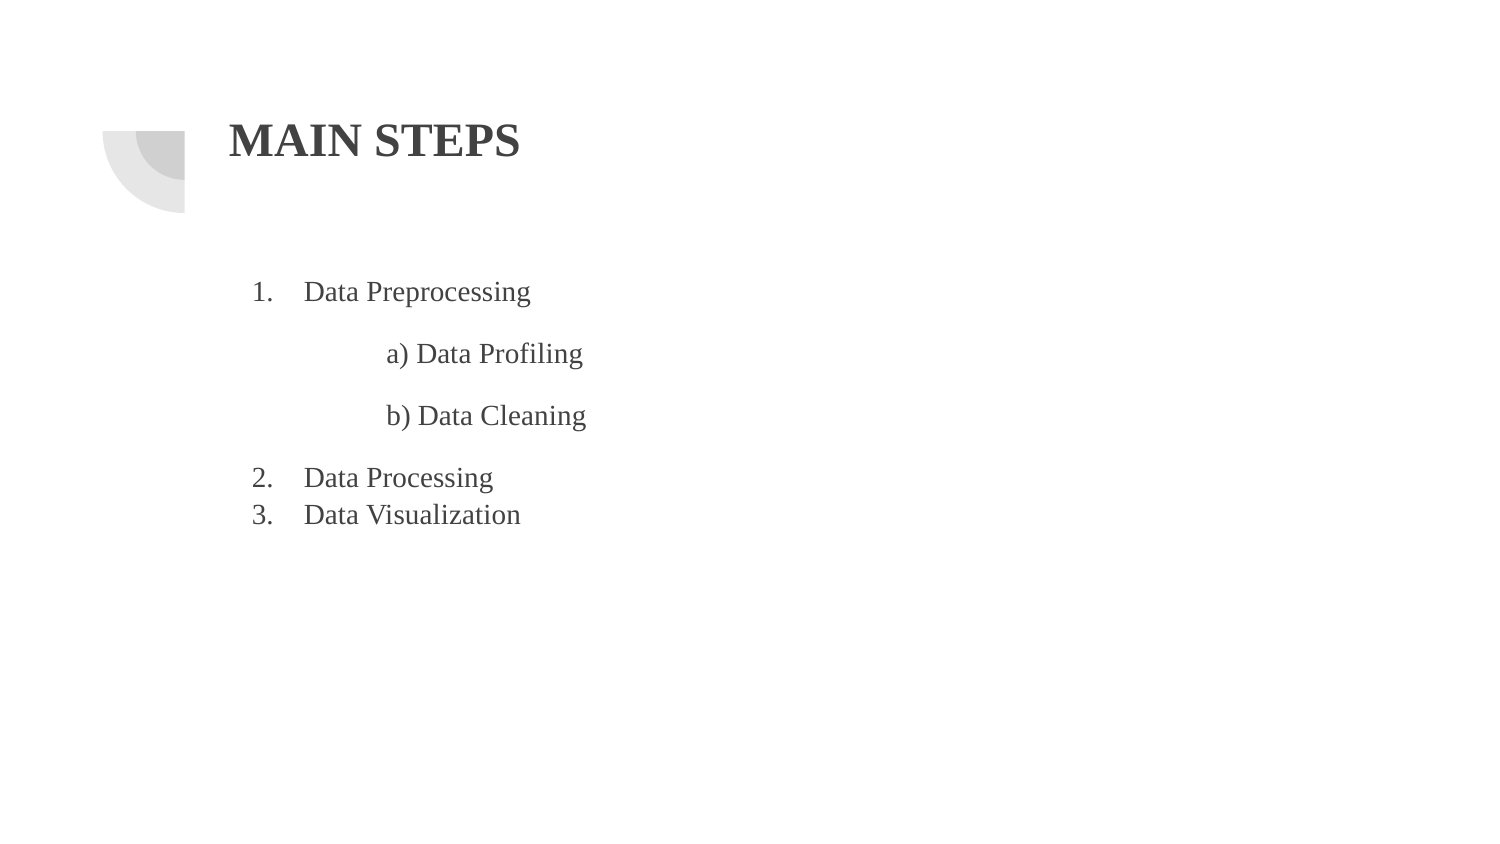

# MAIN STEPS
Data Preprocessing
 a) Data Profiling
 b) Data Cleaning
Data Processing
Data Visualization